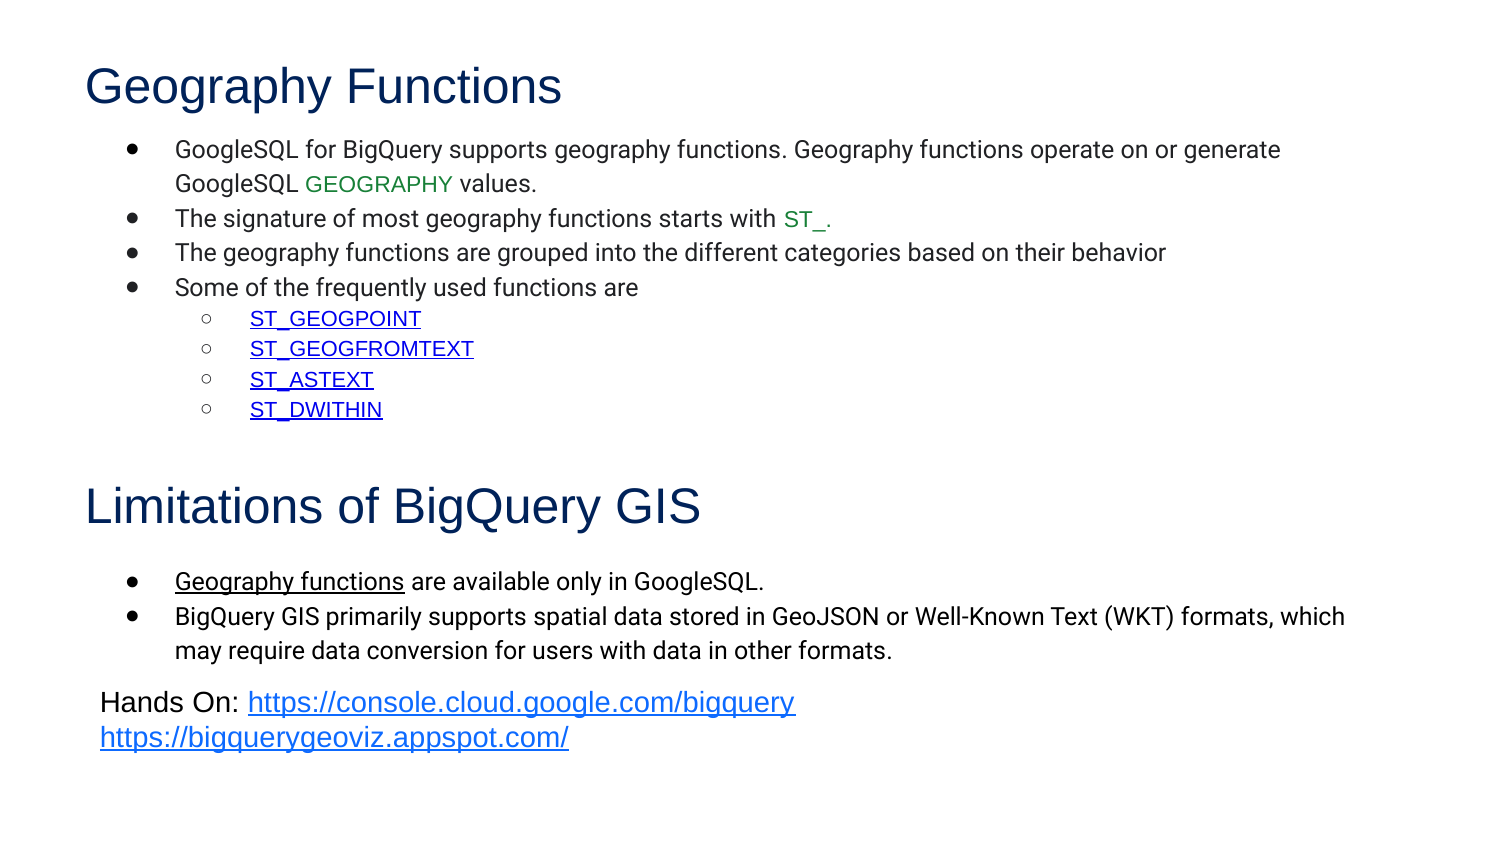

# Geography Functions
GoogleSQL for BigQuery supports geography functions. Geography functions operate on or generate GoogleSQL GEOGRAPHY values.
The signature of most geography functions starts with ST_.
The geography functions are grouped into the different categories based on their behavior
Some of the frequently used functions are
ST_GEOGPOINT
ST_GEOGFROMTEXT
ST_ASTEXT
ST_DWITHIN

Limitations of BigQuery GIS
Geography functions are available only in GoogleSQL.
BigQuery GIS primarily supports spatial data stored in GeoJSON or Well-Known Text (WKT) formats, which may require data conversion for users with data in other formats.
Hands On: https://console.cloud.google.com/bigquery
https://bigquerygeoviz.appspot.com/